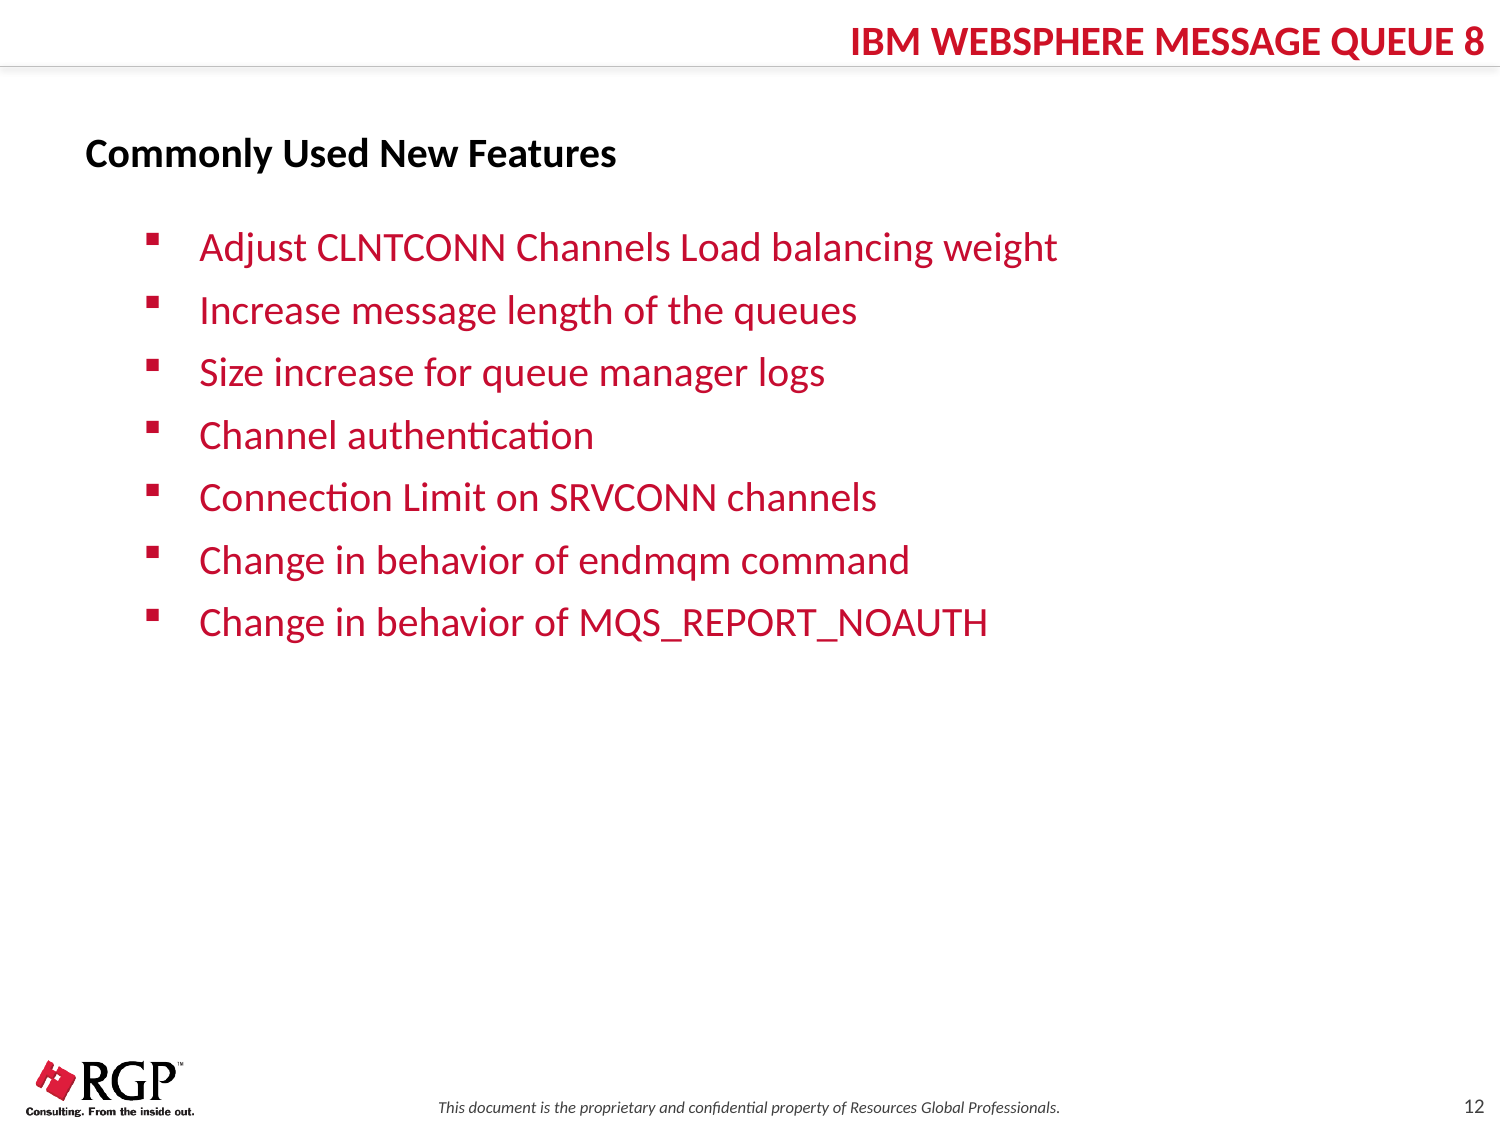

IBM WEBSPHERE MESSAGE QUEUE 8
Commonly Used New Features
Adjust CLNTCONN Channels Load balancing weight
Increase message length of the queues
Size increase for queue manager logs
Channel authentication
Connection Limit on SRVCONN channels
Change in behavior of endmqm command
Change in behavior of MQS_REPORT_NOAUTH